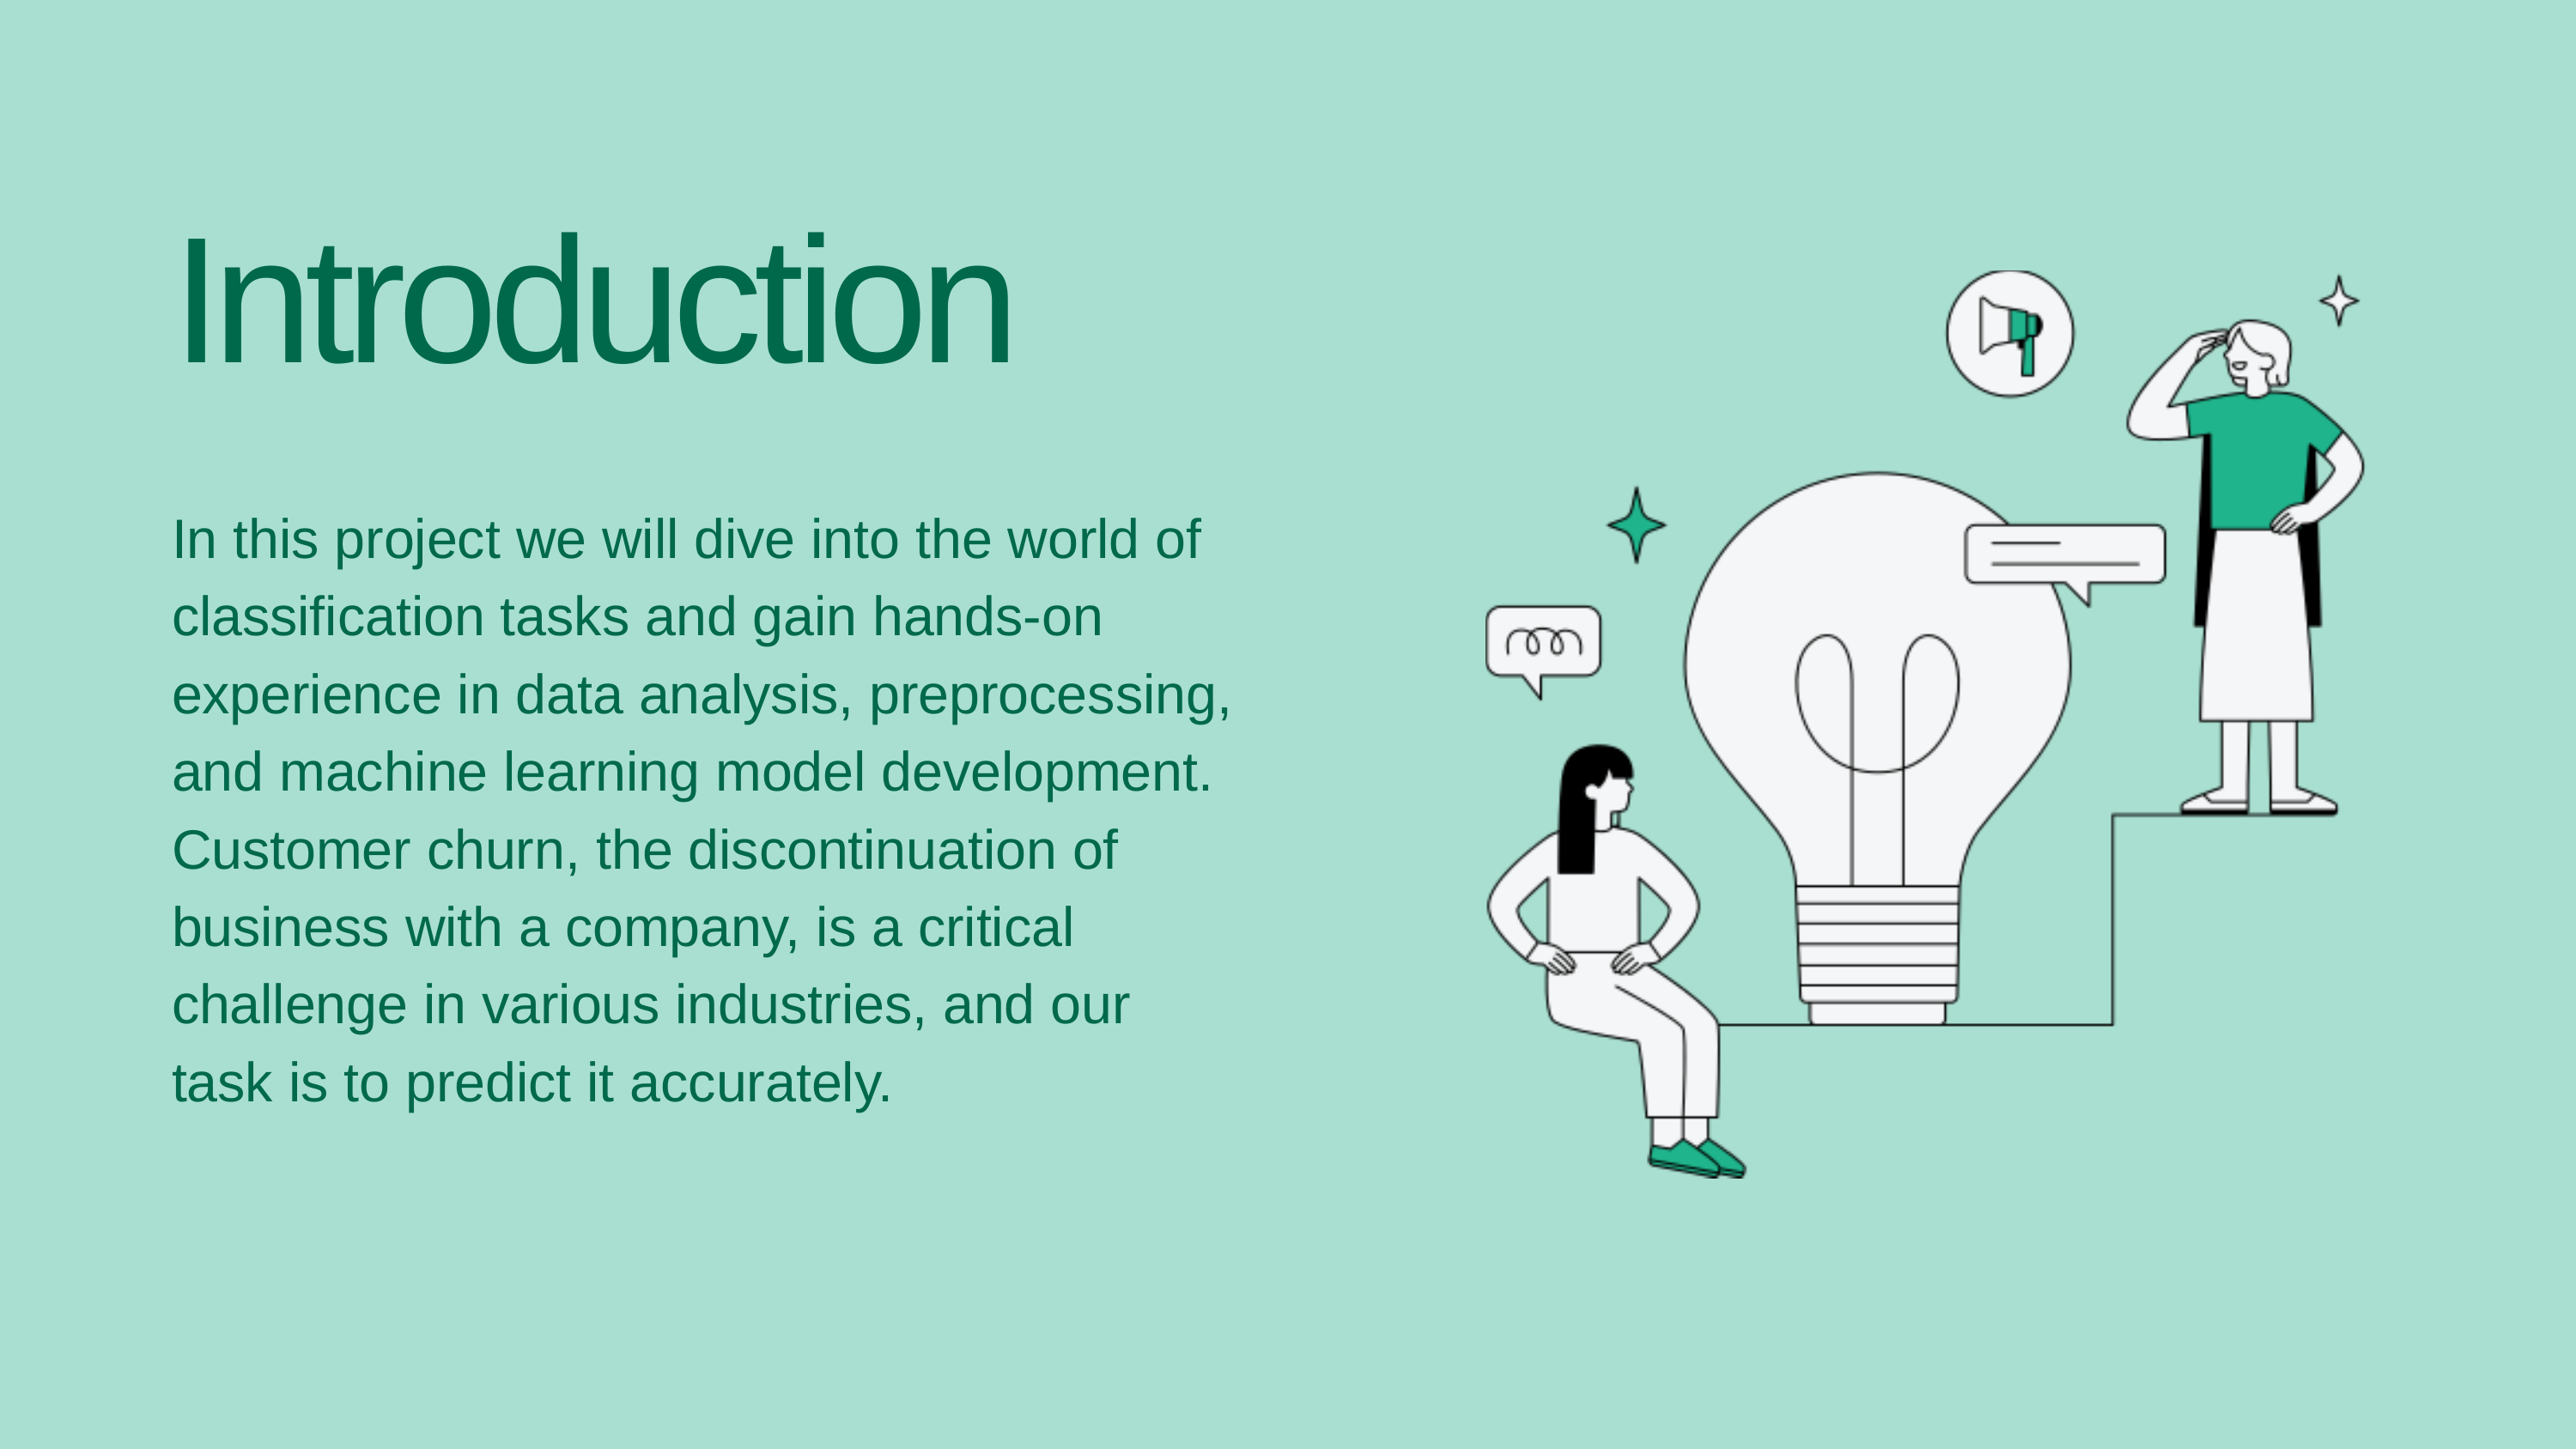

Introduction

In this project we will dive into the world of classification tasks and gain hands-on experience in data analysis, preprocessing, and machine learning model development. Customer churn, the discontinuation of business with a company, is a critical challenge in various industries, and our task is to predict it accurately.